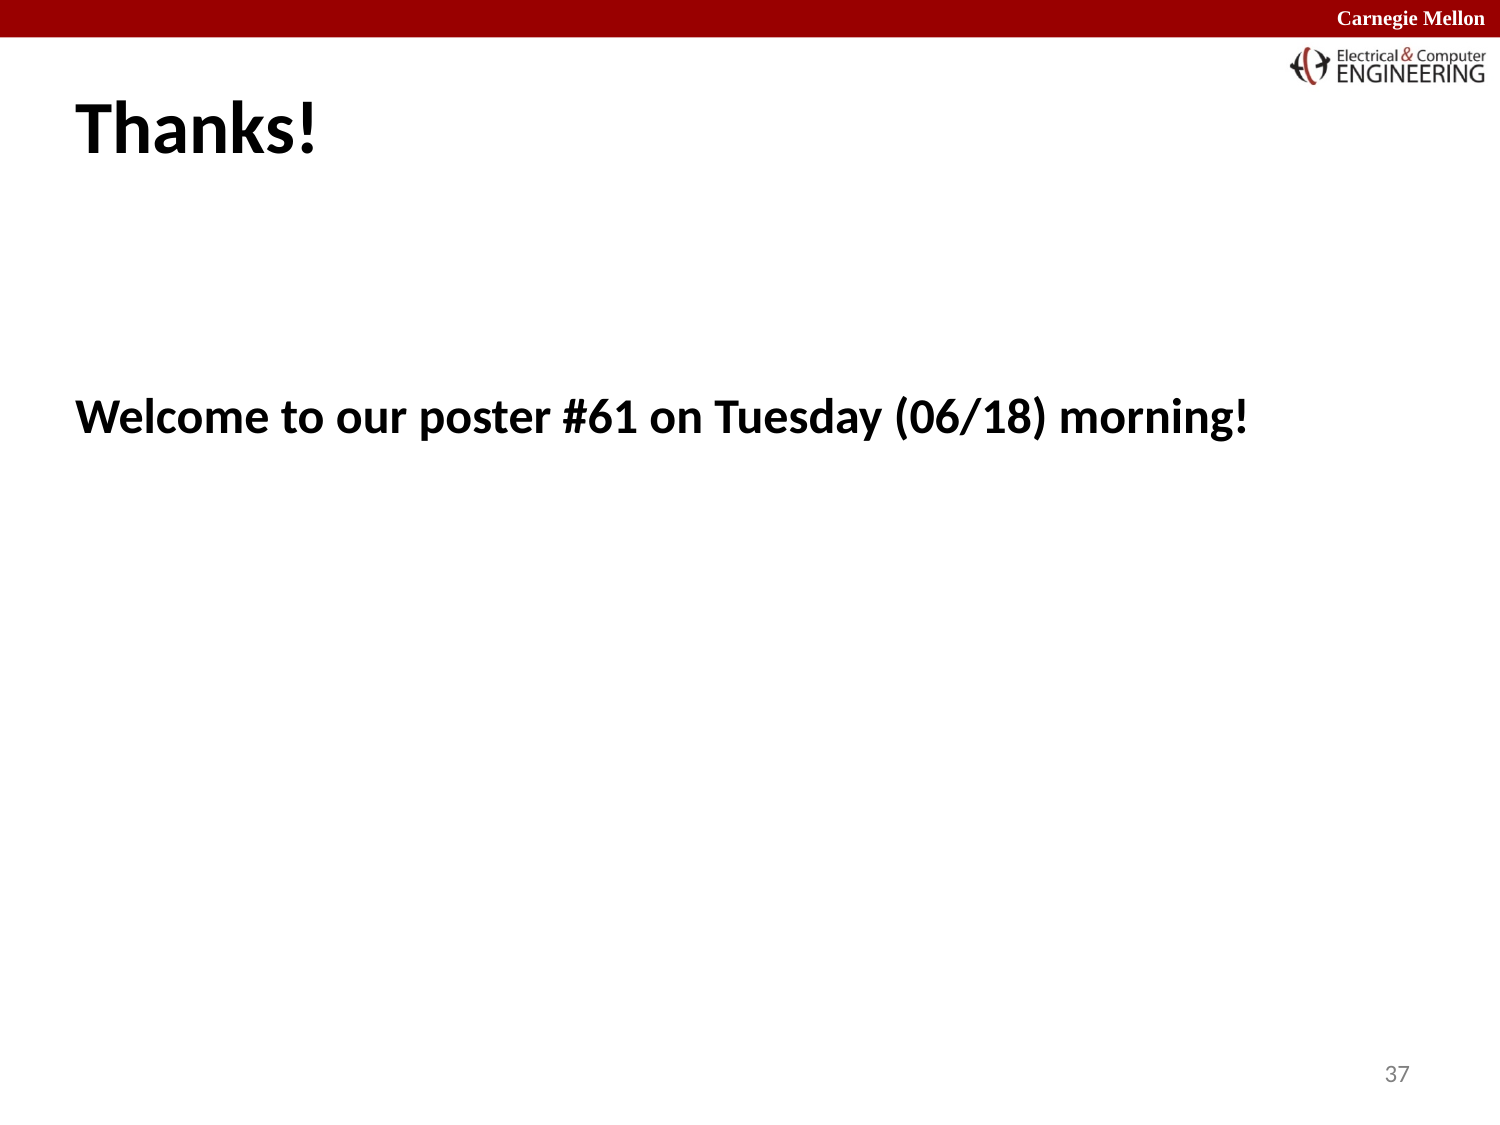

# Thanks!

Welcome to our poster #61 on Tuesday (06/18) morning!
37